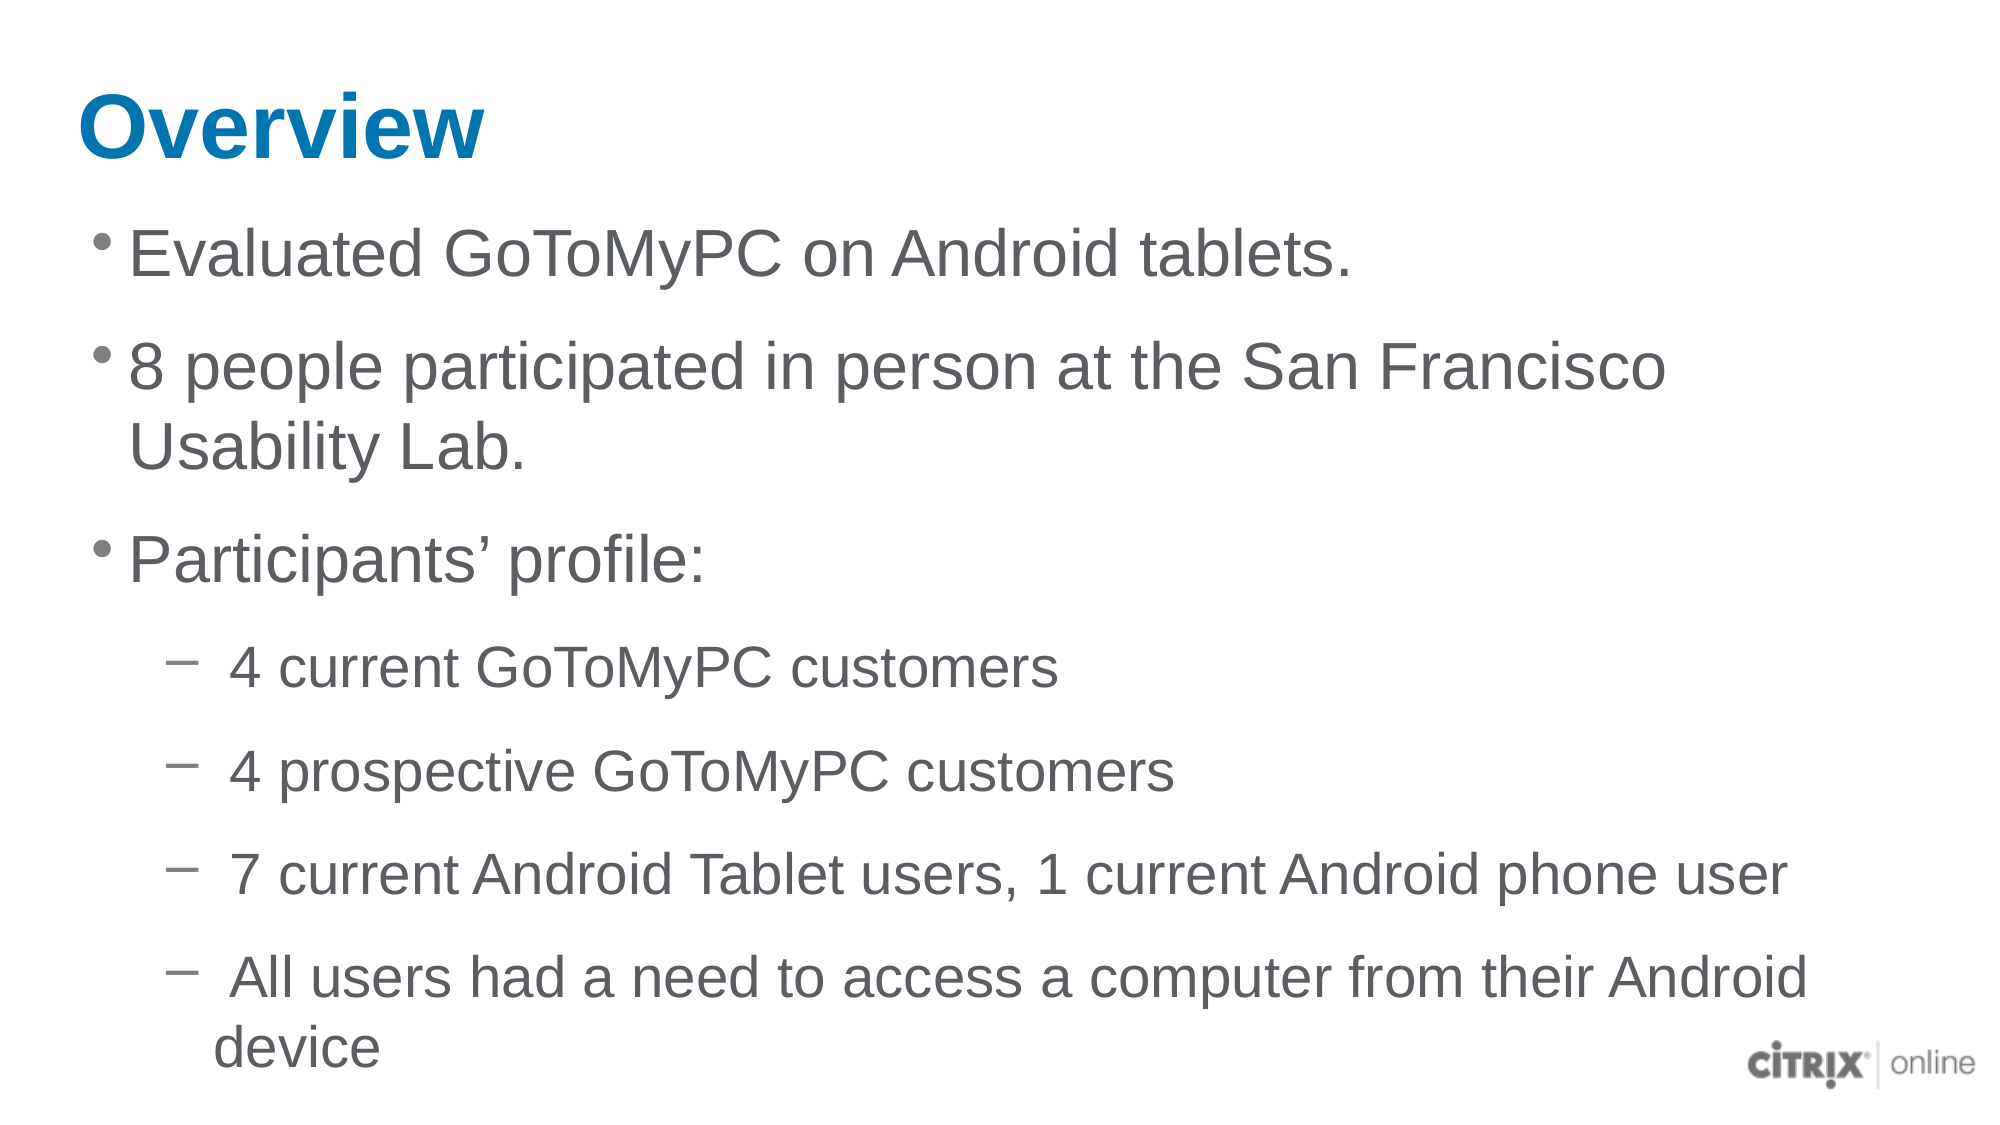

# Overview
Evaluated GoToMyPC on Android tablets.
8 people participated in person at the San Francisco Usability Lab.
Participants’ profile:
 4 current GoToMyPC customers
 4 prospective GoToMyPC customers
 7 current Android Tablet users, 1 current Android phone user
 All users had a need to access a computer from their Android device